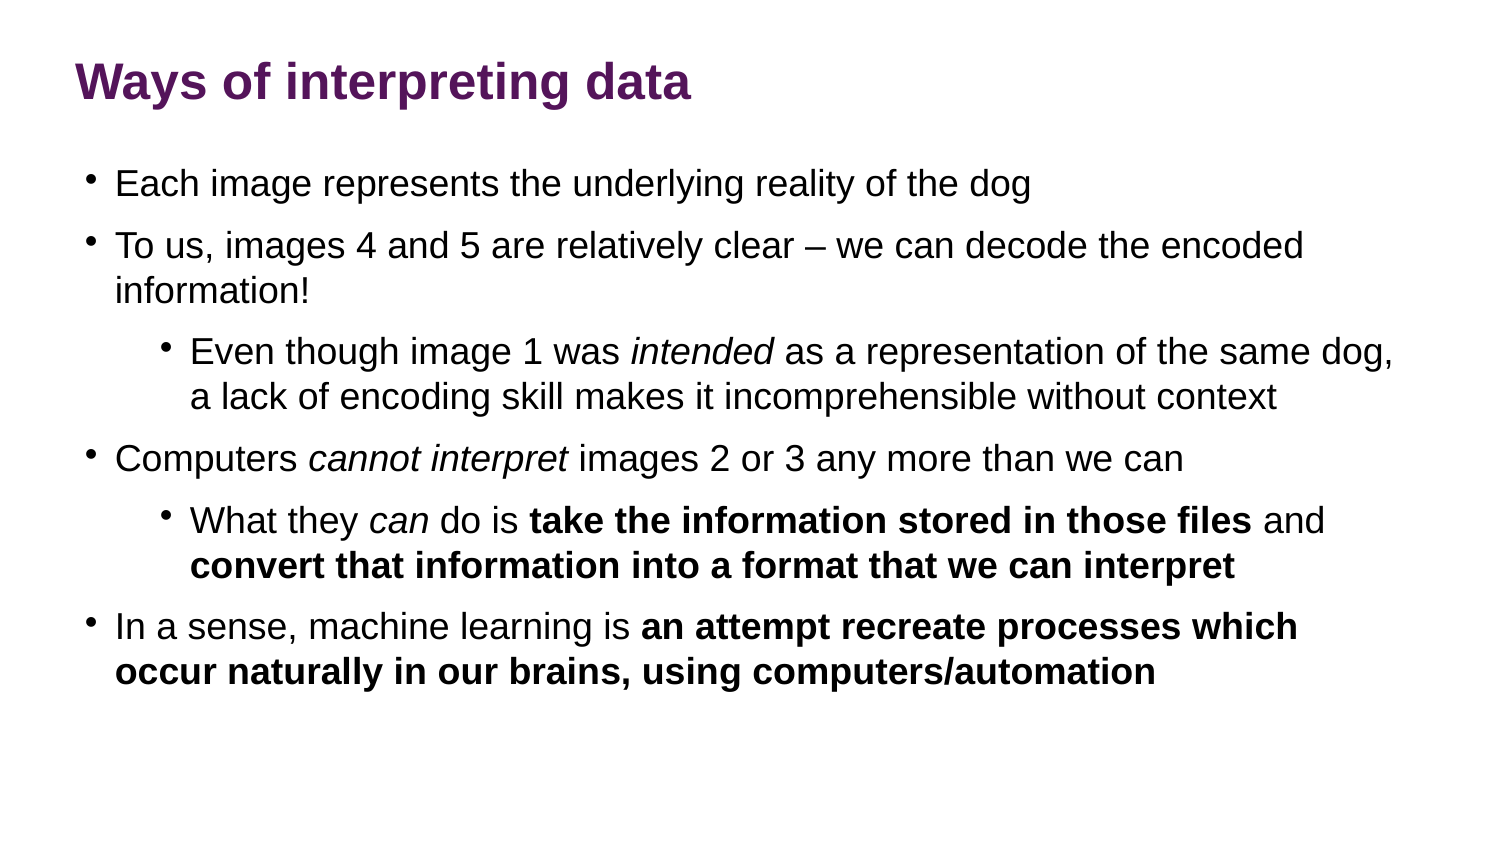

# Ways of interpreting data
Each image represents the underlying reality of the dog
To us, images 4 and 5 are relatively clear – we can decode the encoded information!
Even though image 1 was intended as a representation of the same dog, a lack of encoding skill makes it incomprehensible without context
Computers cannot interpret images 2 or 3 any more than we can
What they can do is take the information stored in those files and convert that information into a format that we can interpret
In a sense, machine learning is an attempt recreate processes which occur naturally in our brains, using computers/automation